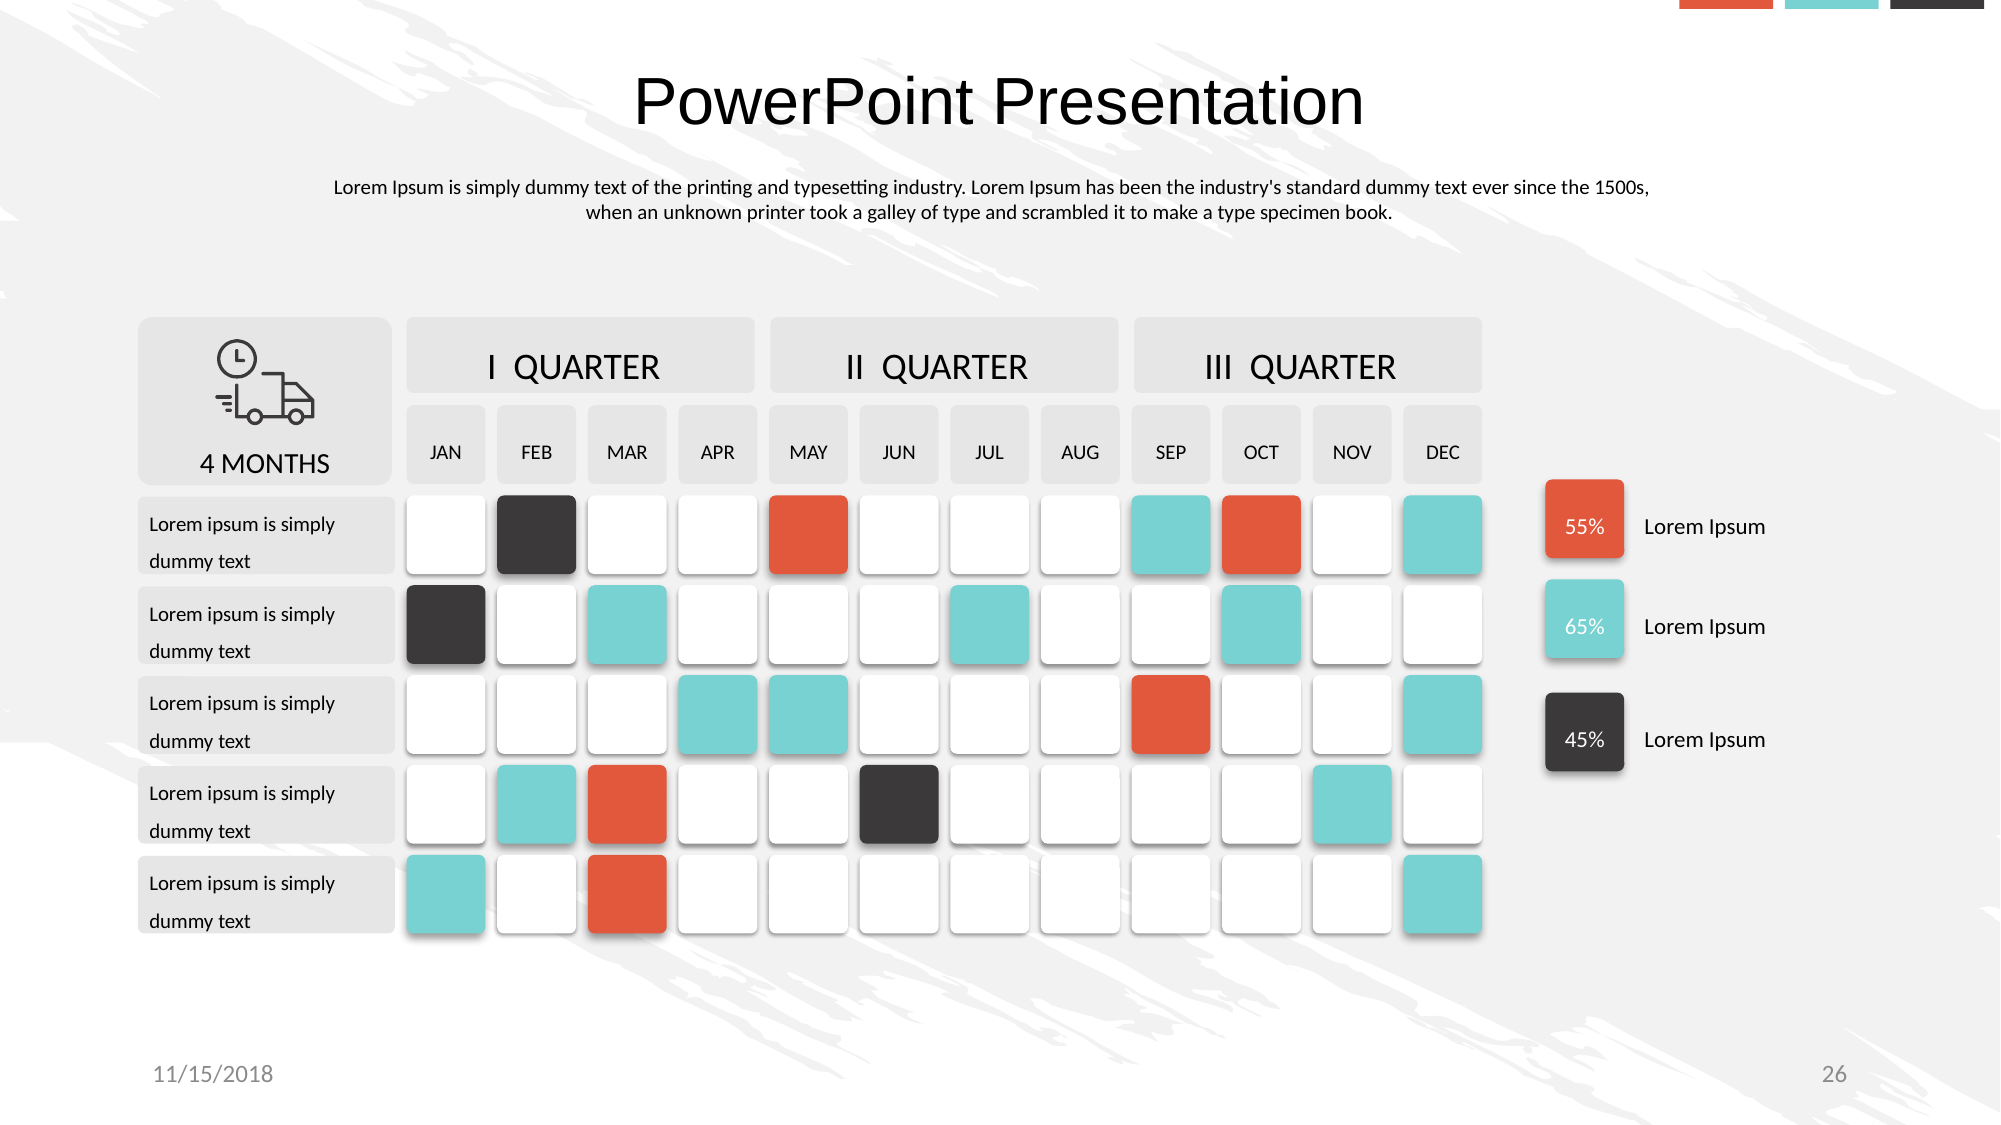

PowerPoint Presentation

Lorem Ipsum is simply dummy text of the printing and typesetting industry. Lorem Ipsum has been the industry's standard dummy text ever since the 1500s, when an unknown printer took a galley of type and scrambled it to make a type specimen book.

I  QUARTER
II  QUARTER
III  QUARTER

JAN
FEB
MAR
APR
MAY
JUN
JUL
AUG
SEP
OCT
NOV
DEC
4 MONTHS

Lorem ipsum is simply dummy text

Lorem ipsum is simply dummy text

Lorem ipsum is simply dummy text

Lorem ipsum is simply dummy text

Lorem ipsum is simply dummy text

55%
Lorem Ipsum

65%
Lorem Ipsum

45%
Lorem Ipsum
11/15/2018
26